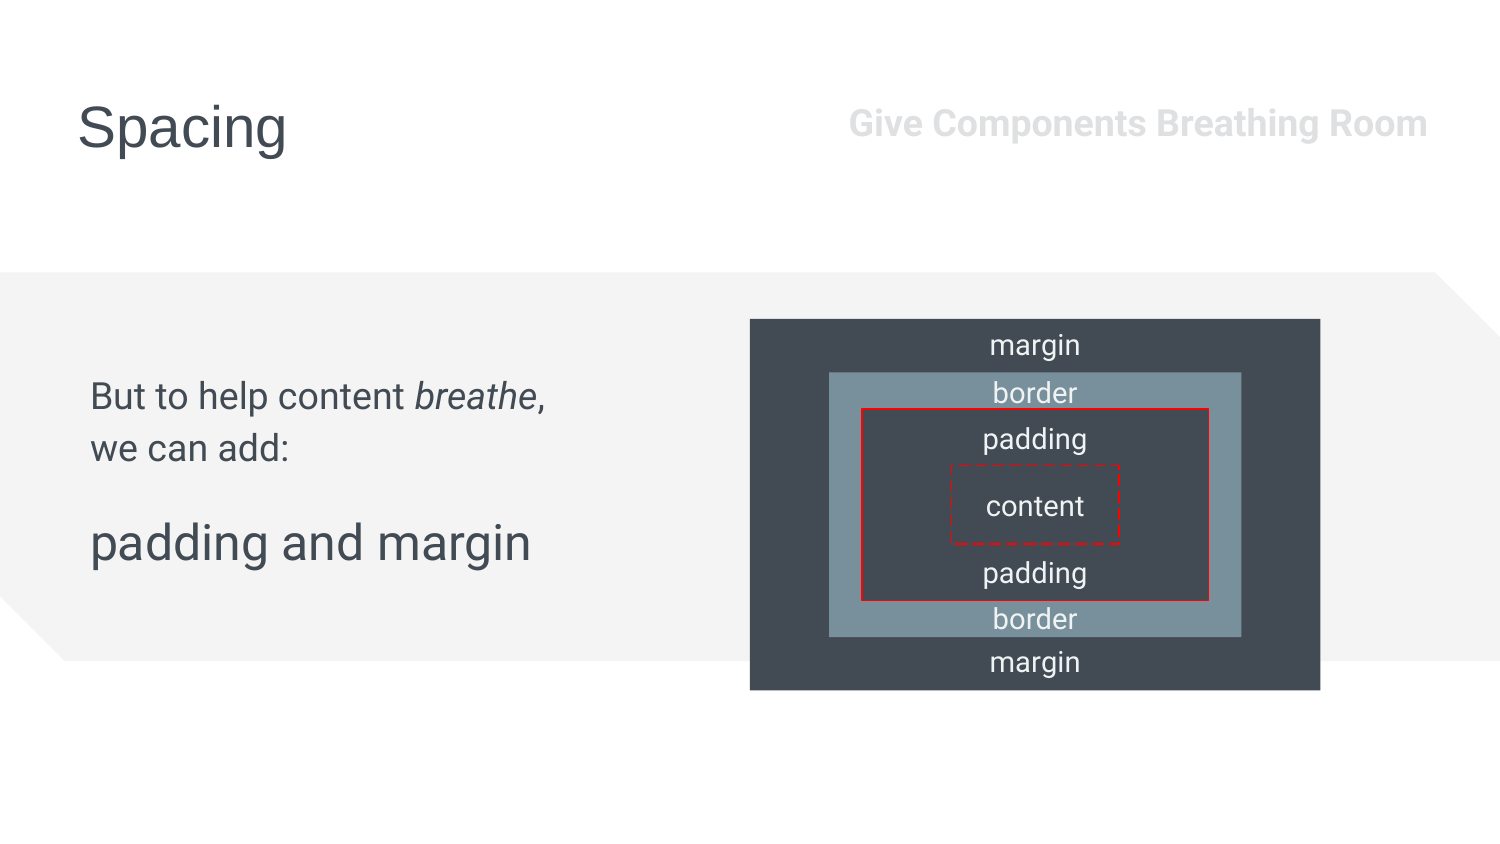

Spacing
Give Components Breathing Room

margin

margin
border

border

padding
padding
content
But to help content breathe, we can add:
padding and margin